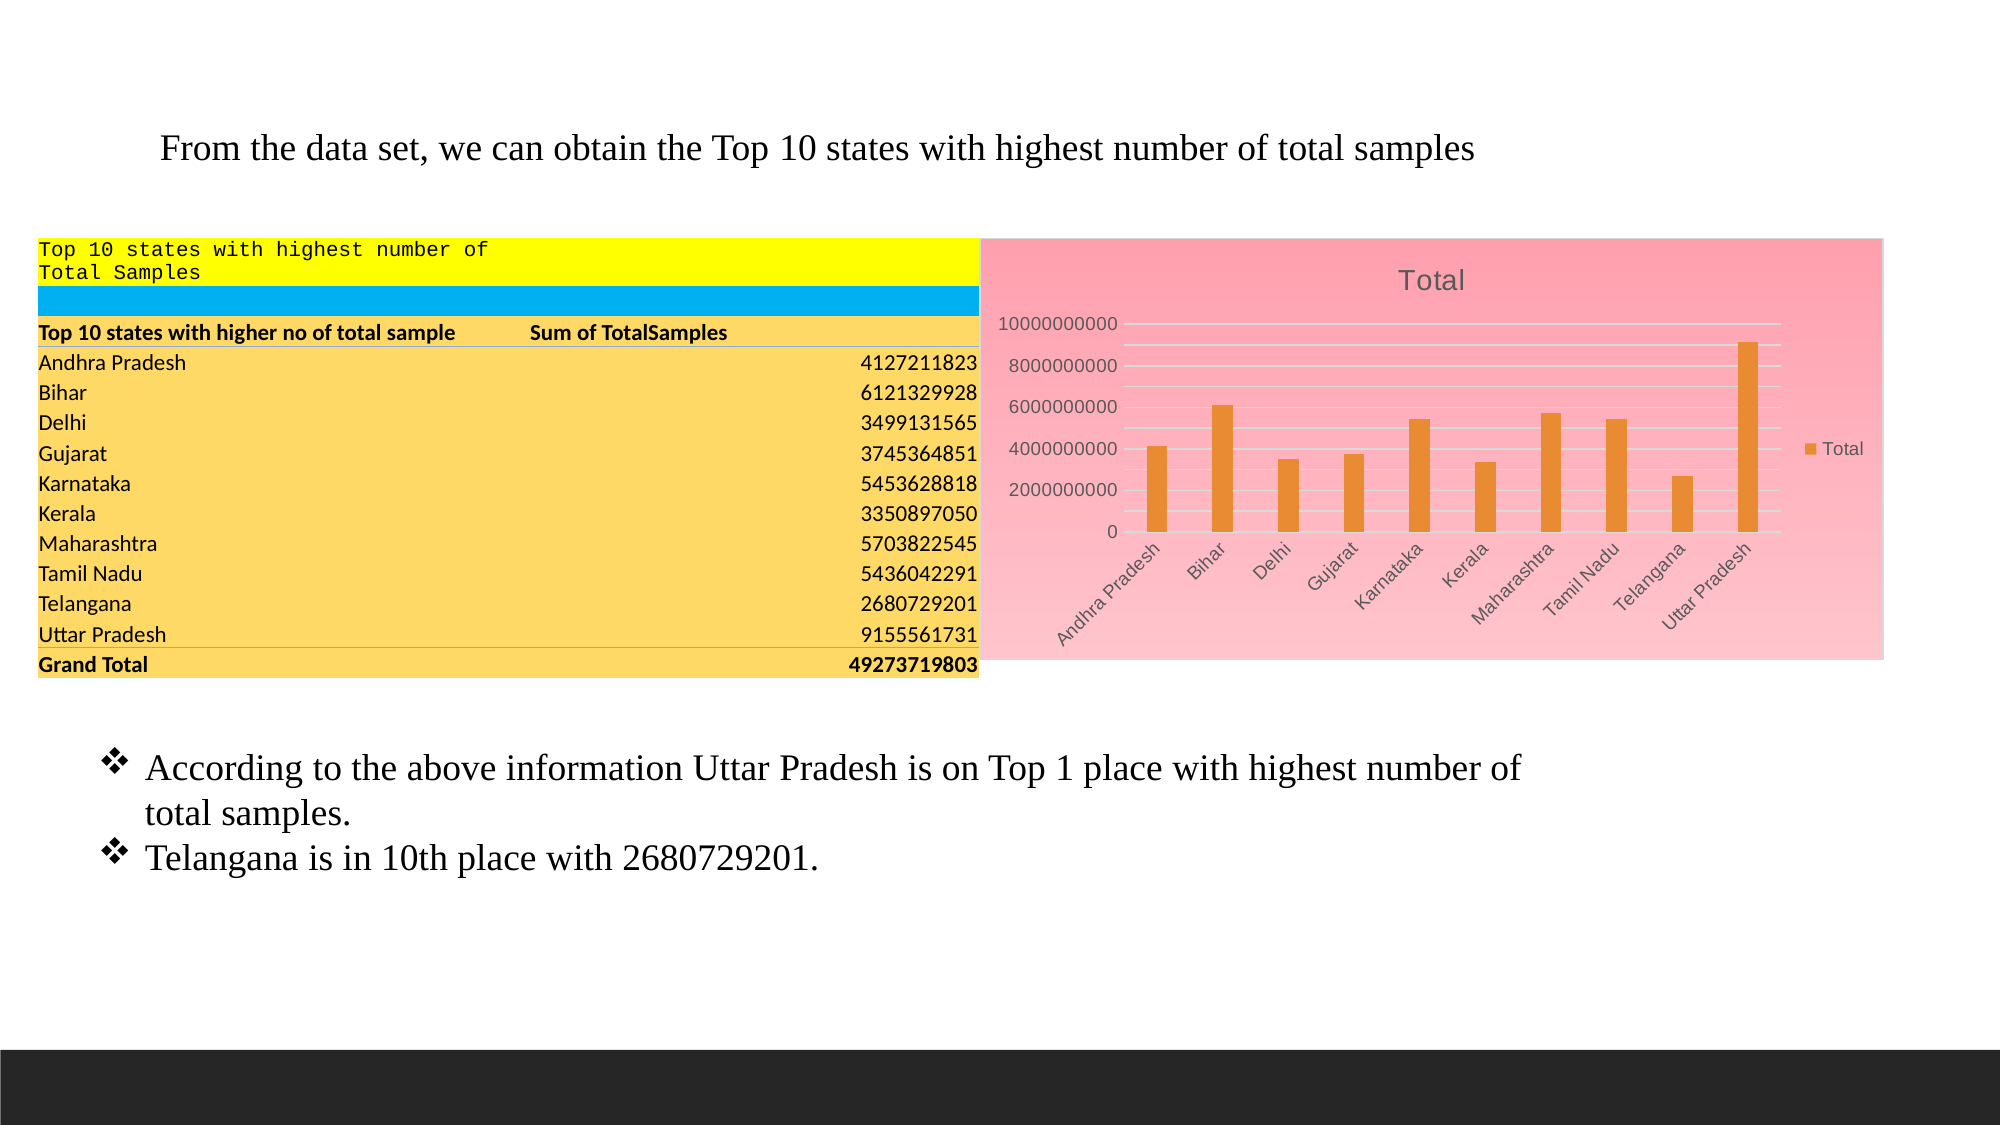

From the data set, we can obtain the Top 10 states with highest number of total samples
| Top 10 states with highest number of Total Samples |  |
| --- | --- |
|  |  |
| Top 10 states with higher no of total sample | Sum of TotalSamples |
| Andhra Pradesh | 4127211823 |
| Bihar | 6121329928 |
| Delhi | 3499131565 |
| Gujarat | 3745364851 |
| Karnataka | 5453628818 |
| Kerala | 3350897050 |
| Maharashtra | 5703822545 |
| Tamil Nadu | 5436042291 |
| Telangana | 2680729201 |
| Uttar Pradesh | 9155561731 |
| Grand Total | 49273719803 |

### Chart:

| Category | Total |
|---|---|
| Andhra Pradesh | 4127211823.0 |
| Bihar | 6121329928.0 |
| Delhi | 3499131565.0 |
| Gujarat | 3745364851.0 |
| Karnataka | 5453628818.0 |
| Kerala | 3350897050.0 |
| Maharashtra | 5703822545.0 |
| Tamil Nadu | 5436042291.0 |
| Telangana | 2680729201.0 |
| Uttar Pradesh | 9155561731.0 |
According to the above information Uttar Pradesh is on Top 1 place with highest number of total samples.
Telangana is in 10th place with 2680729201.